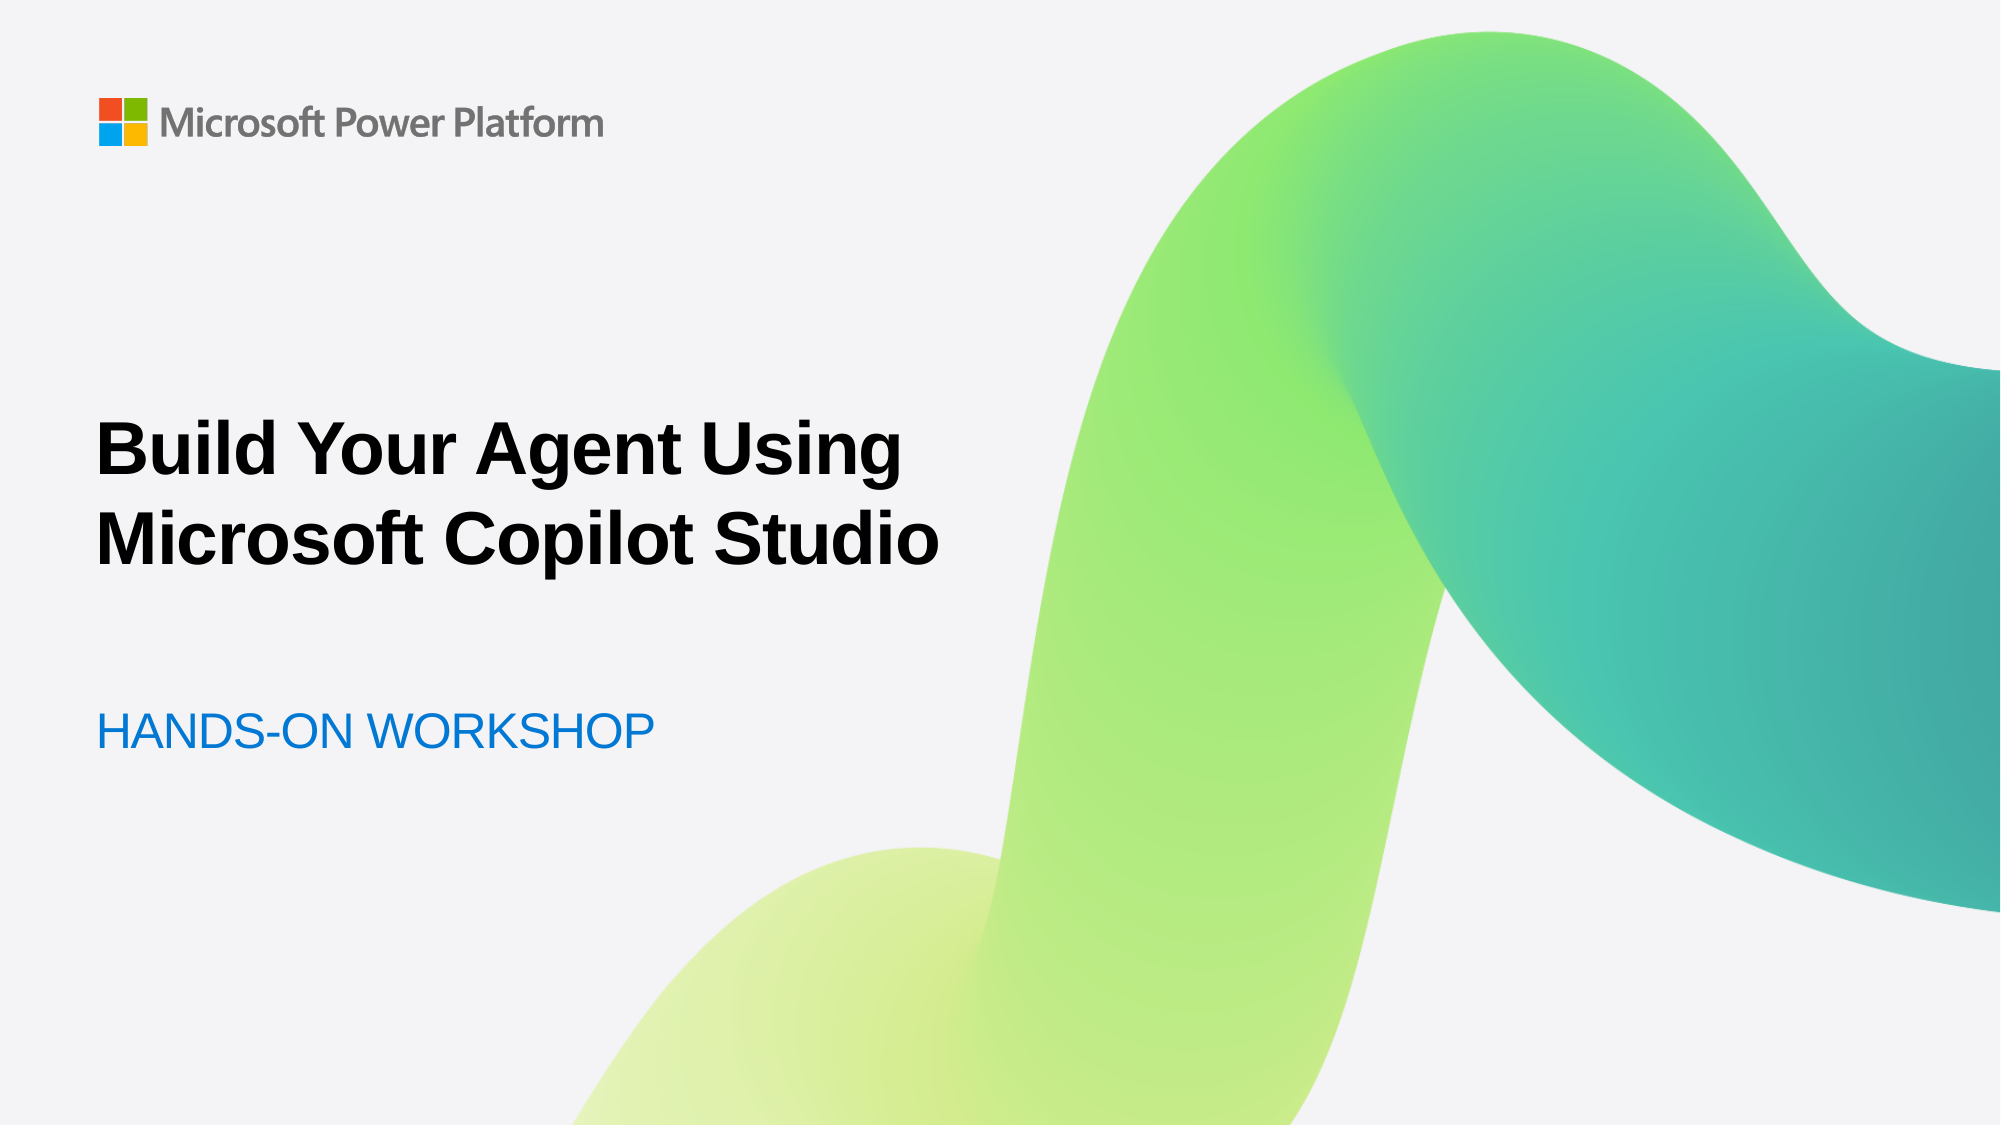

# Build Your Agent Using Microsoft Copilot Studio
Hands-on workshop